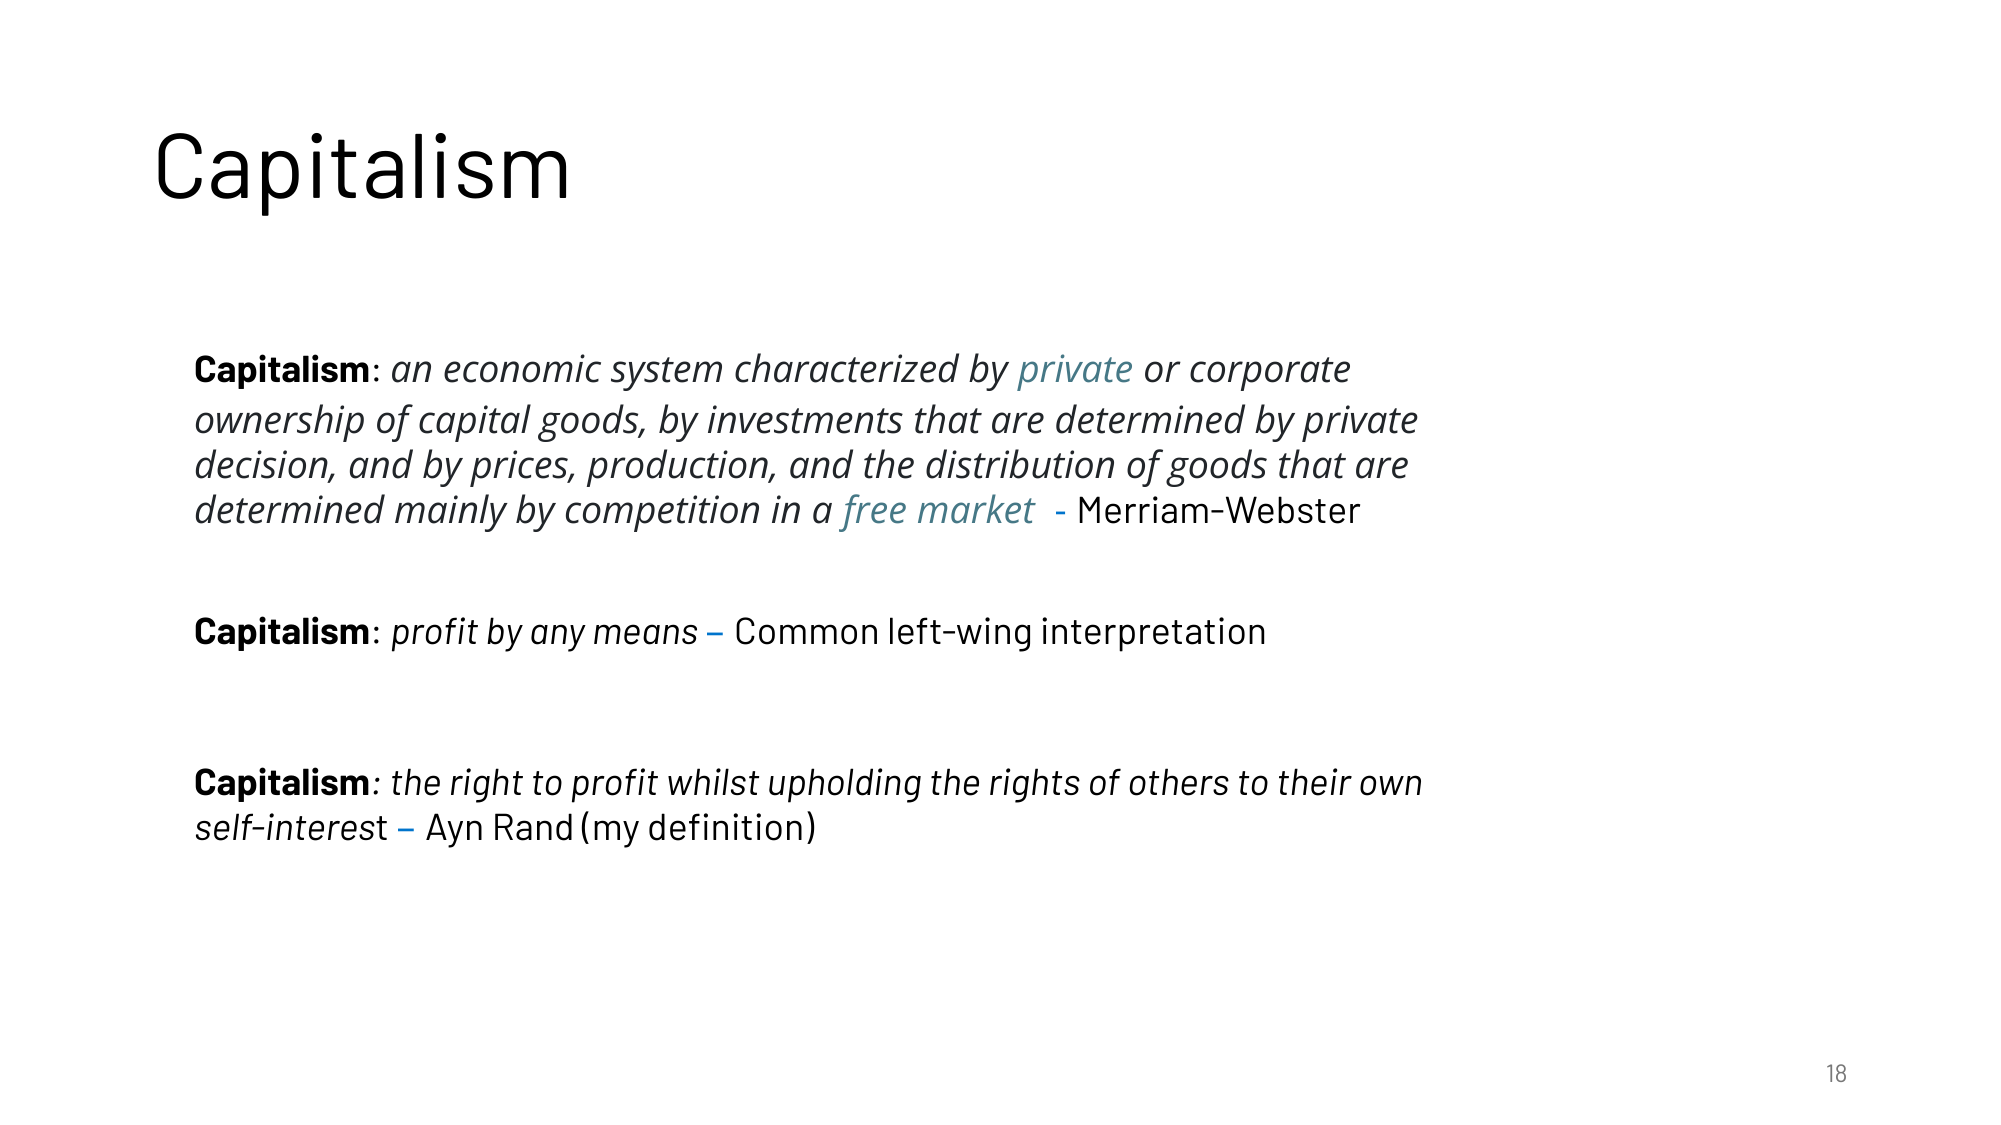

# Capitalism
Capitalism: an economic system characterized by private or corporate ownership of capital goods, by investments that are determined by private decision, and by prices, production, and the distribution of goods that are determined mainly by competition in a free market  - Merriam-Webster
Capitalism: profit by any means – Common left-wing interpretation
Capitalism: the right to profit whilst upholding the rights of others to their own self-interest – Ayn Rand (my definition)
18